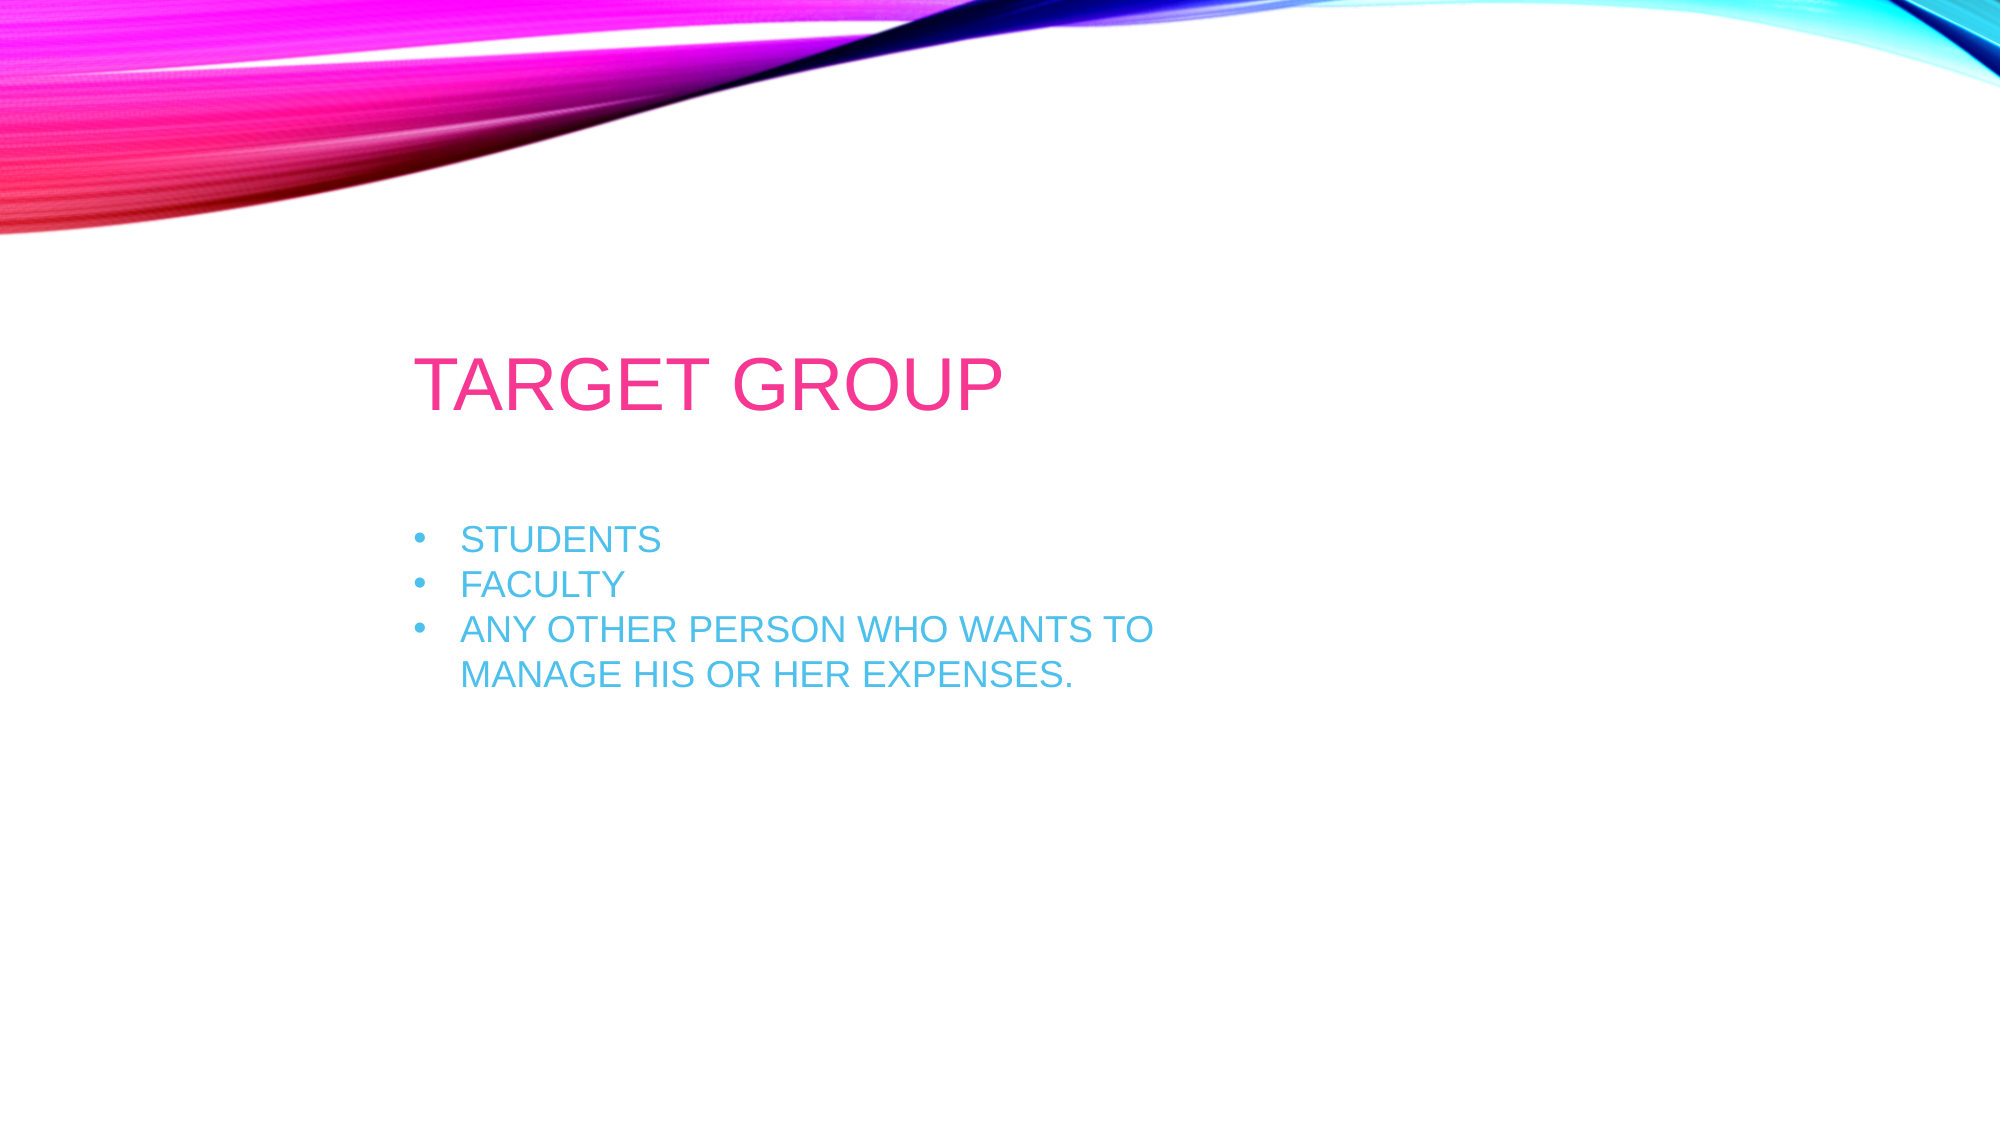

TARGET GROUP

STUDENTS
FACULTY
ANY OTHER PERSON WHO WANTS TO MANAGE HIS OR HER EXPENSES.